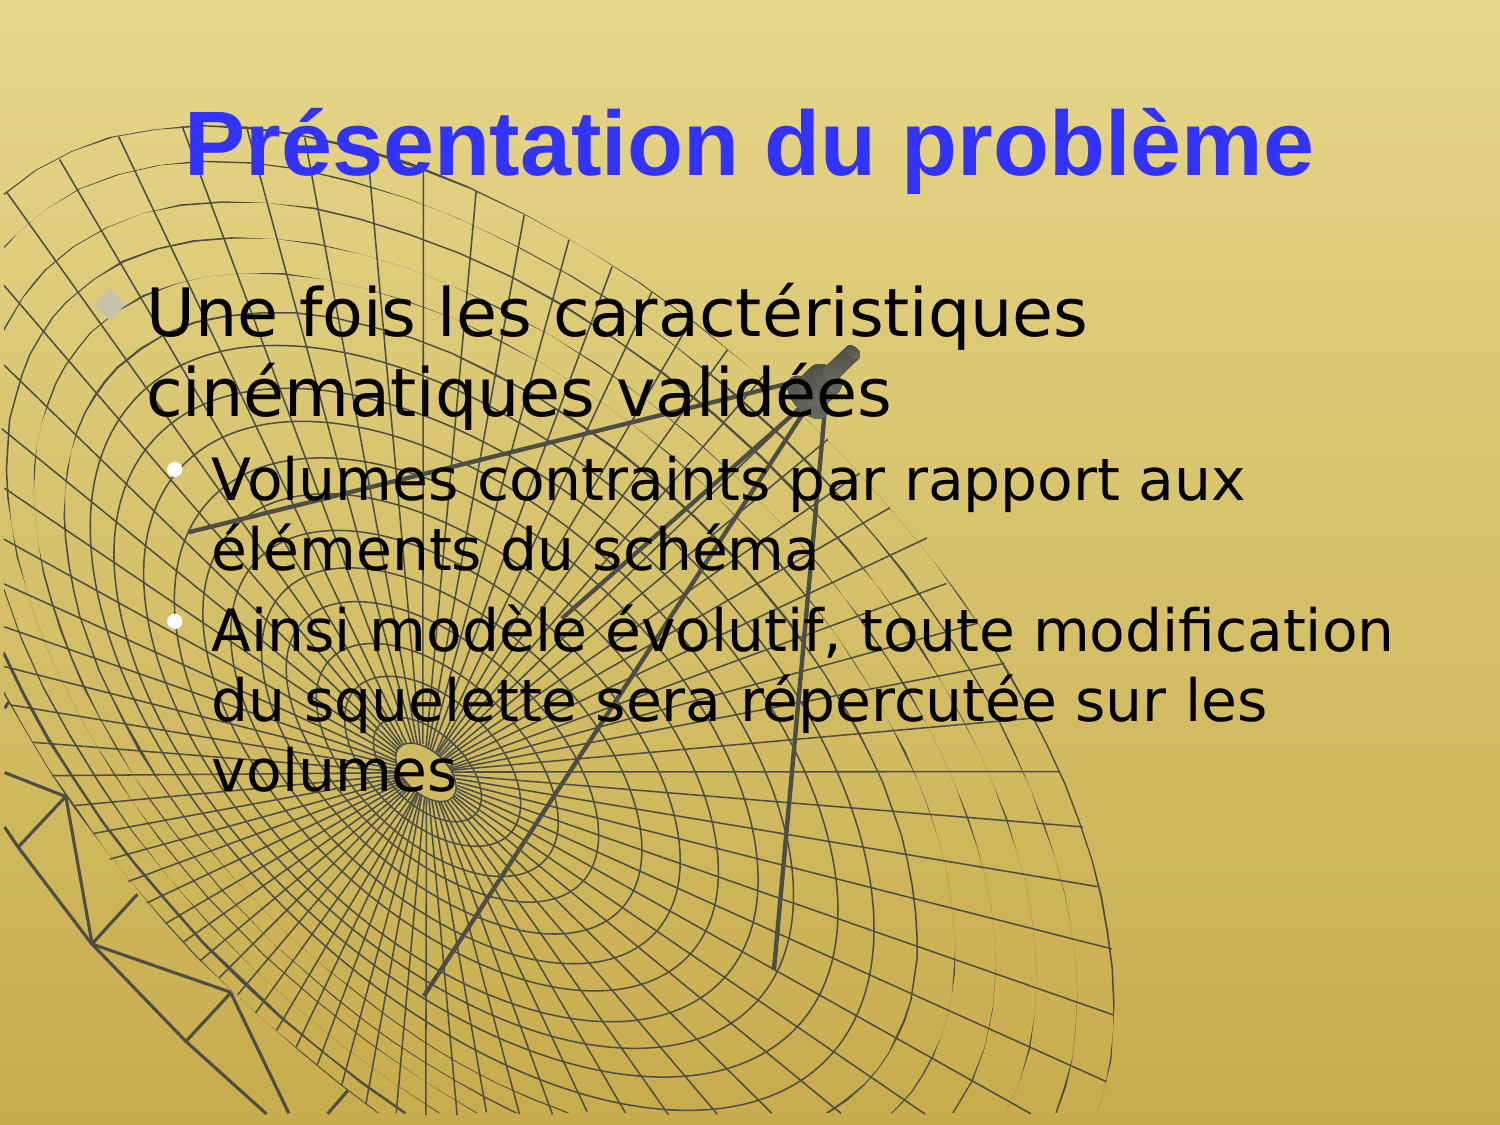

# Présentation du problème
Une fois les caractéristiques cinématiques validées
Volumes contraints par rapport aux éléments du schéma
Ainsi modèle évolutif, toute modification du squelette sera répercutée sur les volumes